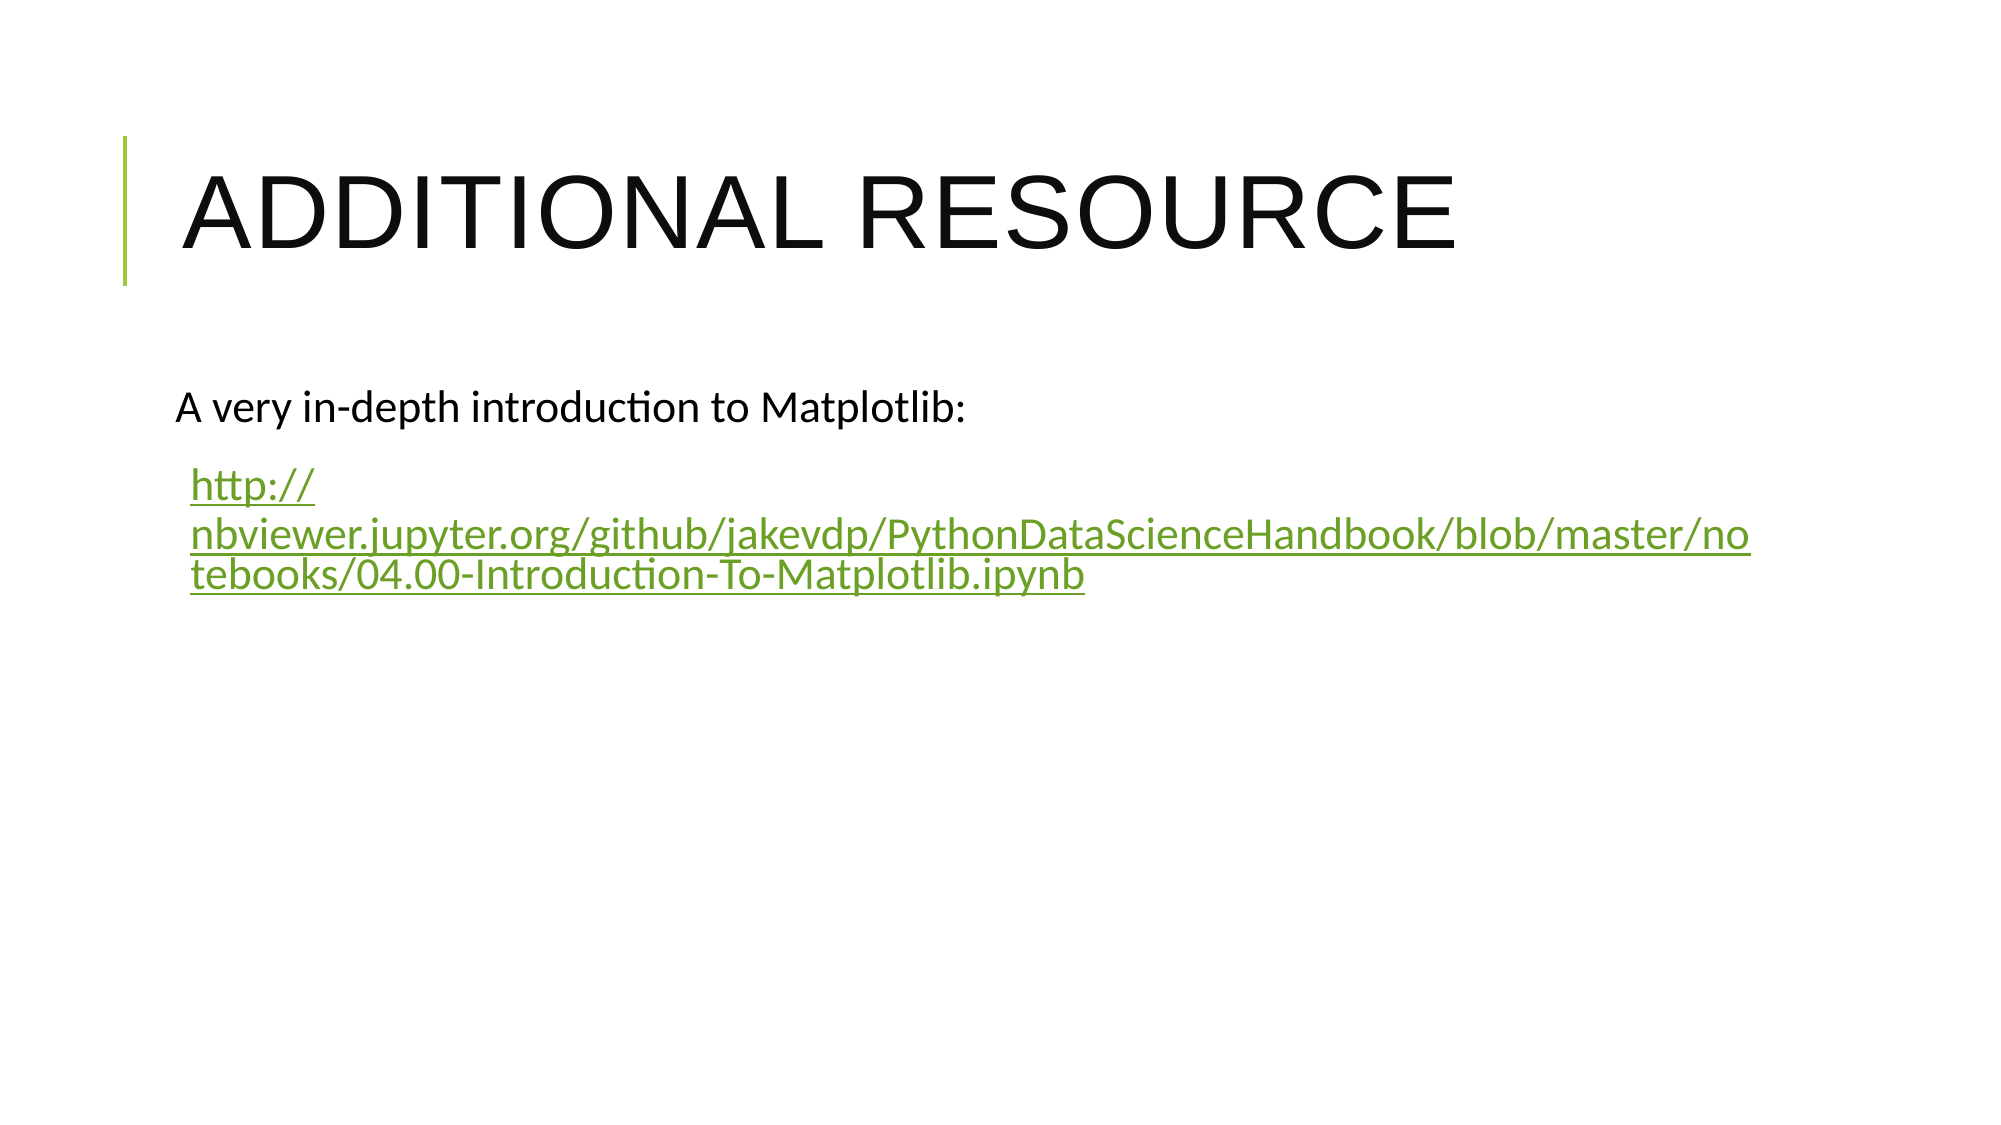

# additional resource
A very in-depth introduction to Matplotlib:
http://nbviewer.jupyter.org/github/jakevdp/PythonDataScienceHandbook/blob/master/notebooks/04.00-Introduction-To-Matplotlib.ipynb